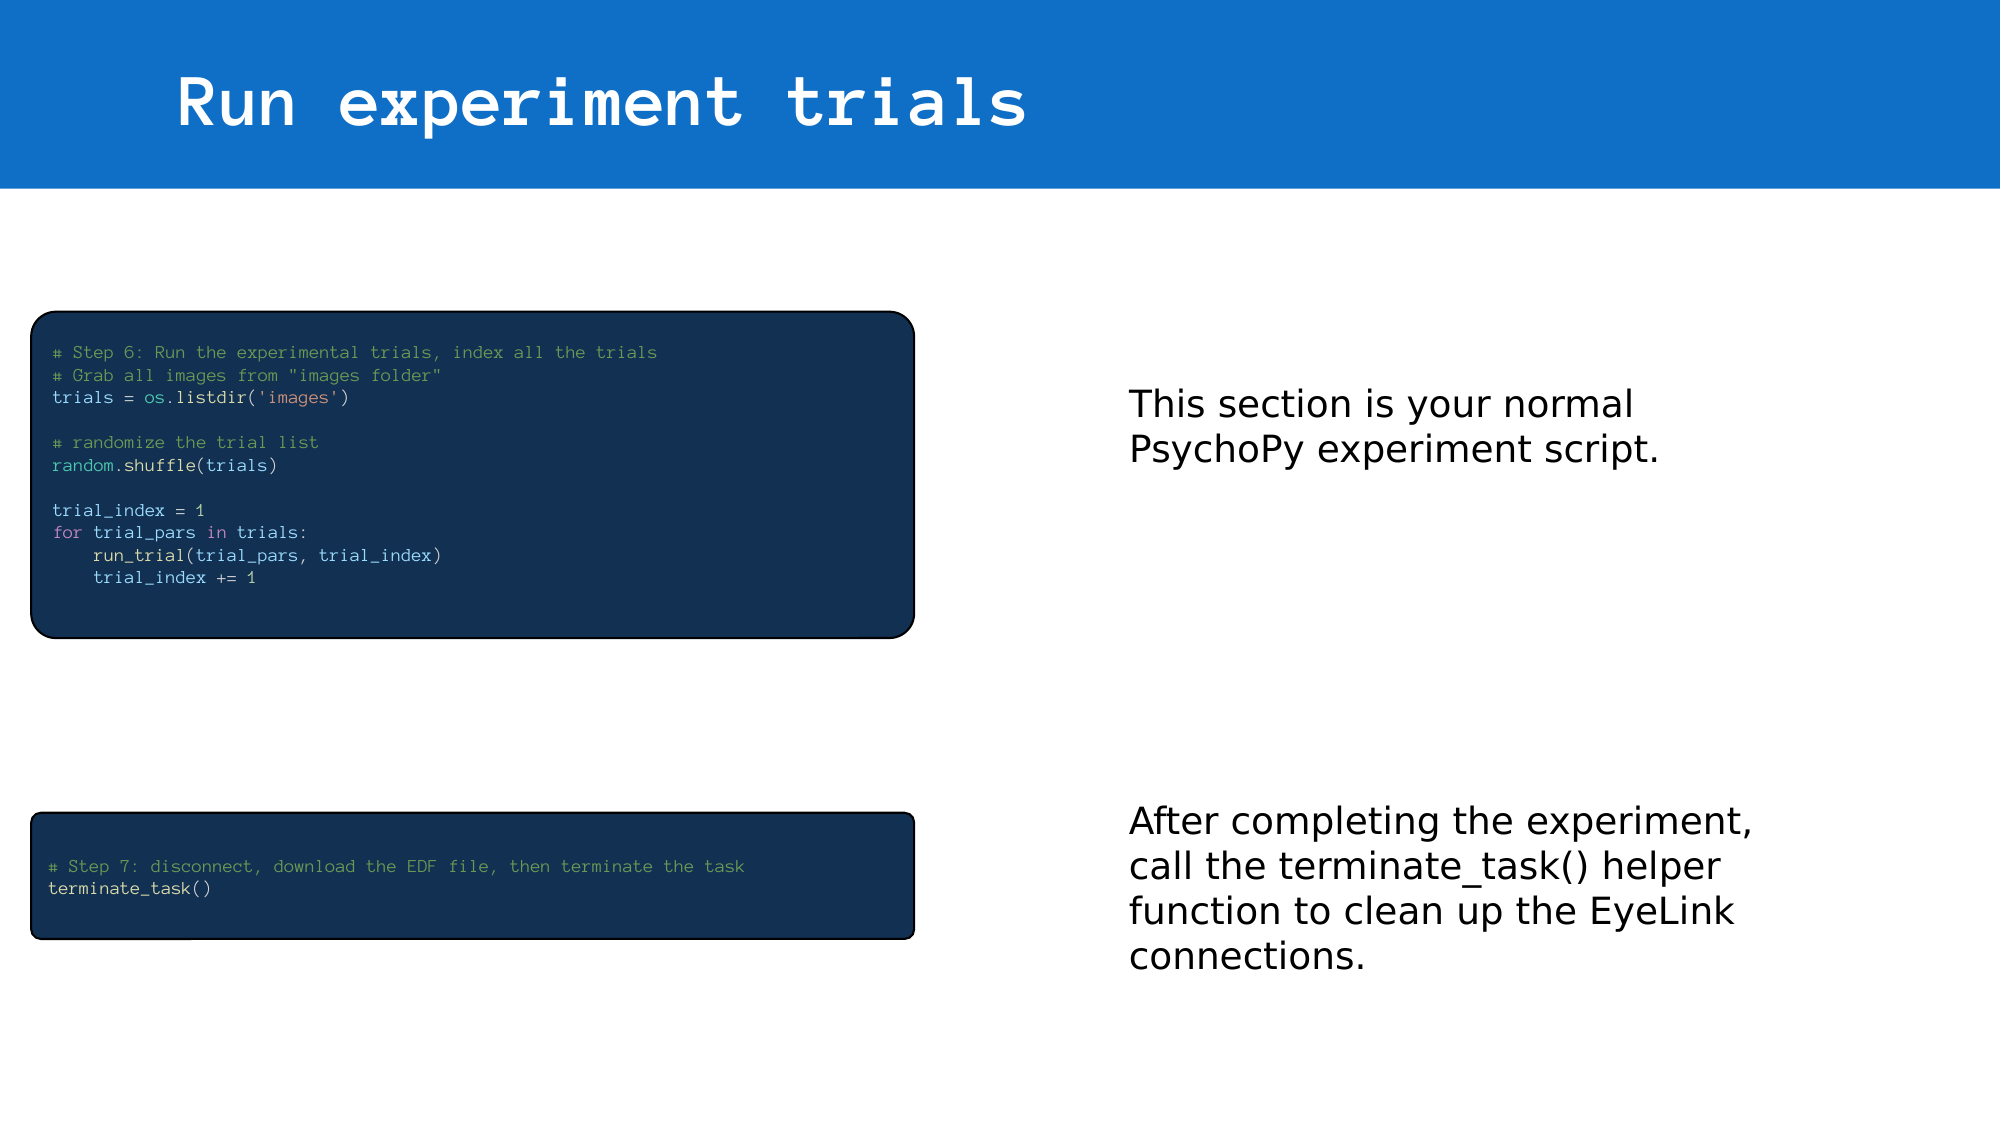

# Run experiment trials
# Step 6: Run the experimental trials, index all the trials
# Grab all images from "images folder"
trials = os.listdir('images')
# randomize the trial list
random.shuffle(trials)
trial_index = 1
for trial_pars in trials:
    run_trial(trial_pars, trial_index)
    trial_index += 1

This section is your normal PsychoPy experiment script.
After completing the experiment, call the terminate_task() helper function to clean up the EyeLink connections.
# Step 7: disconnect, download the EDF file, then terminate the task
terminate_task()